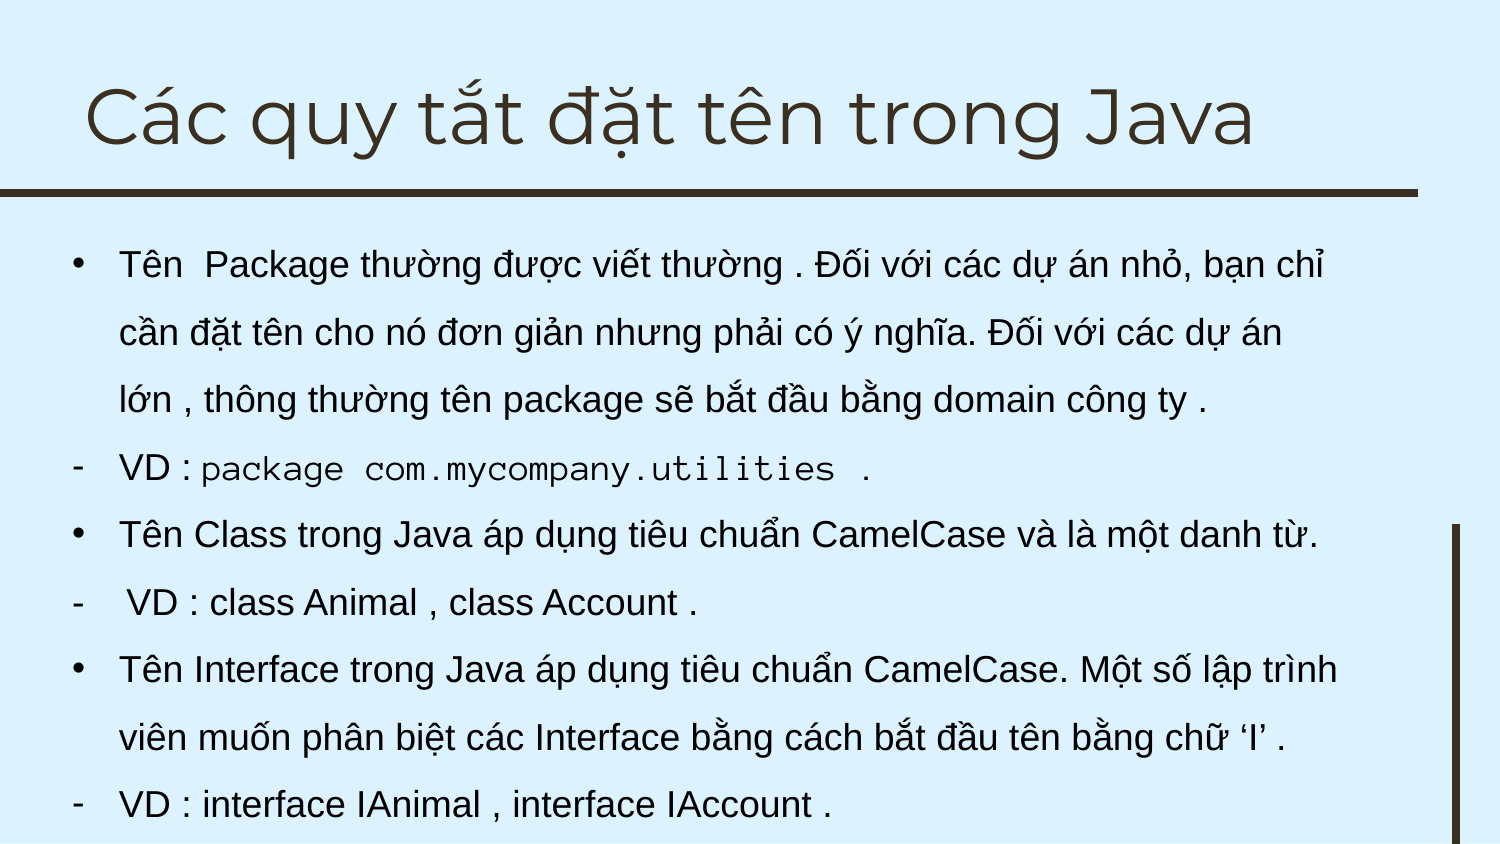

Các quy tắt đặt tên trong Java
Tên  Package thường được viết thường . Đối với các dự án nhỏ, bạn chỉ cần đặt tên cho nó đơn giản nhưng phải có ý nghĩa. Đối với các dự án lớn , thông thường tên package sẽ bắt đầu bằng domain công ty .
VD : package com.mycompany.utilities .
Tên Class trong Java áp dụng tiêu chuẩn CamelCase và là một danh từ.
-    VD : class Animal , class Account .
Tên Interface trong Java áp dụng tiêu chuẩn CamelCase. Một số lập trình viên muốn phân biệt các Interface bằng cách bắt đầu tên bằng chữ ‘I’ .
VD : interface IAnimal , interface IAccount .